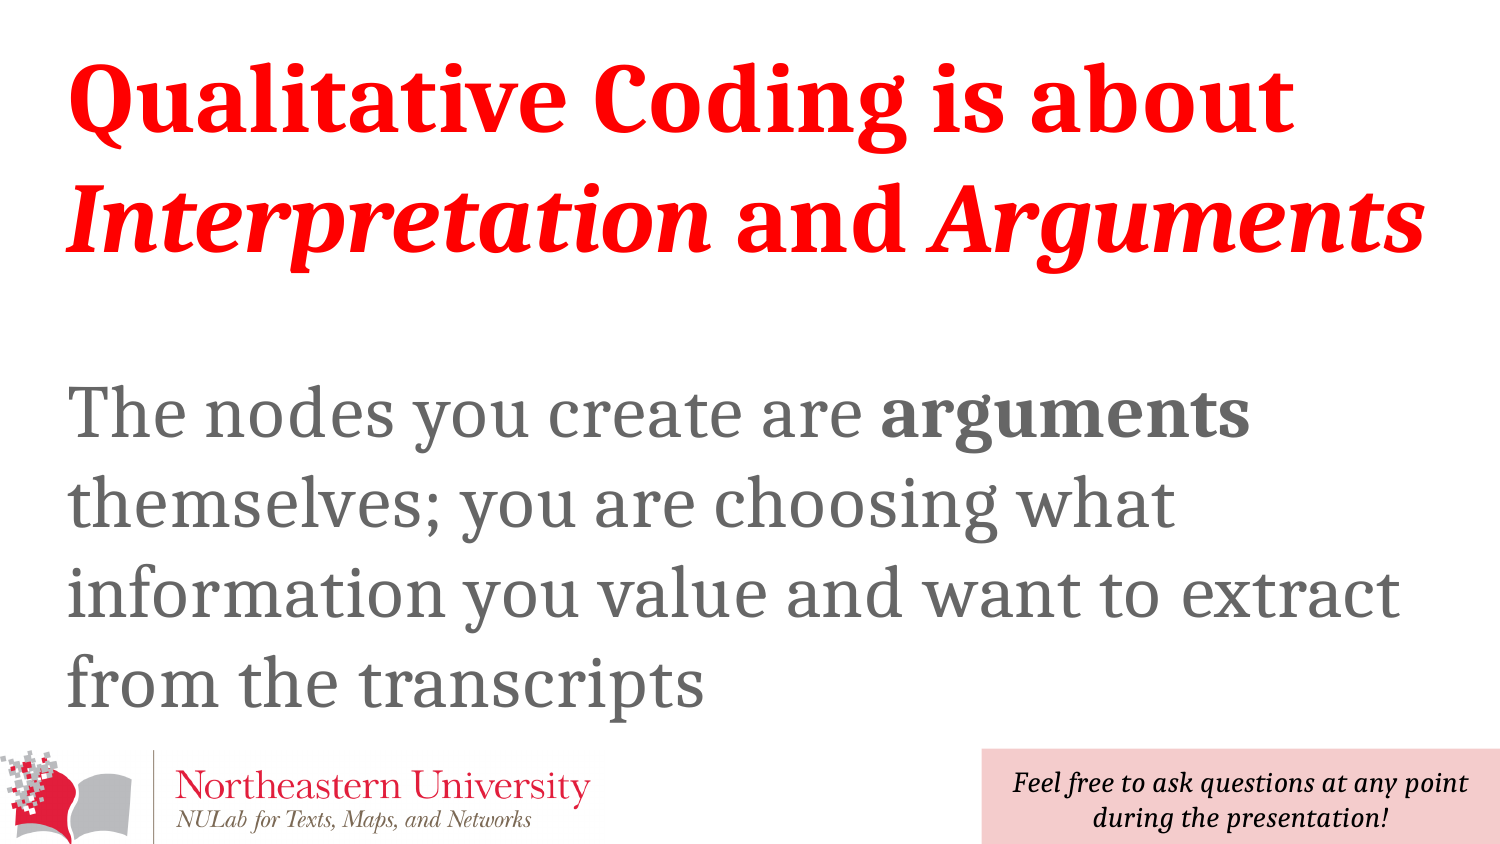

# Qualitative Coding is about Interpretation and Arguments

The nodes you create are arguments themselves; you are choosing what information you value and want to extract from the transcripts